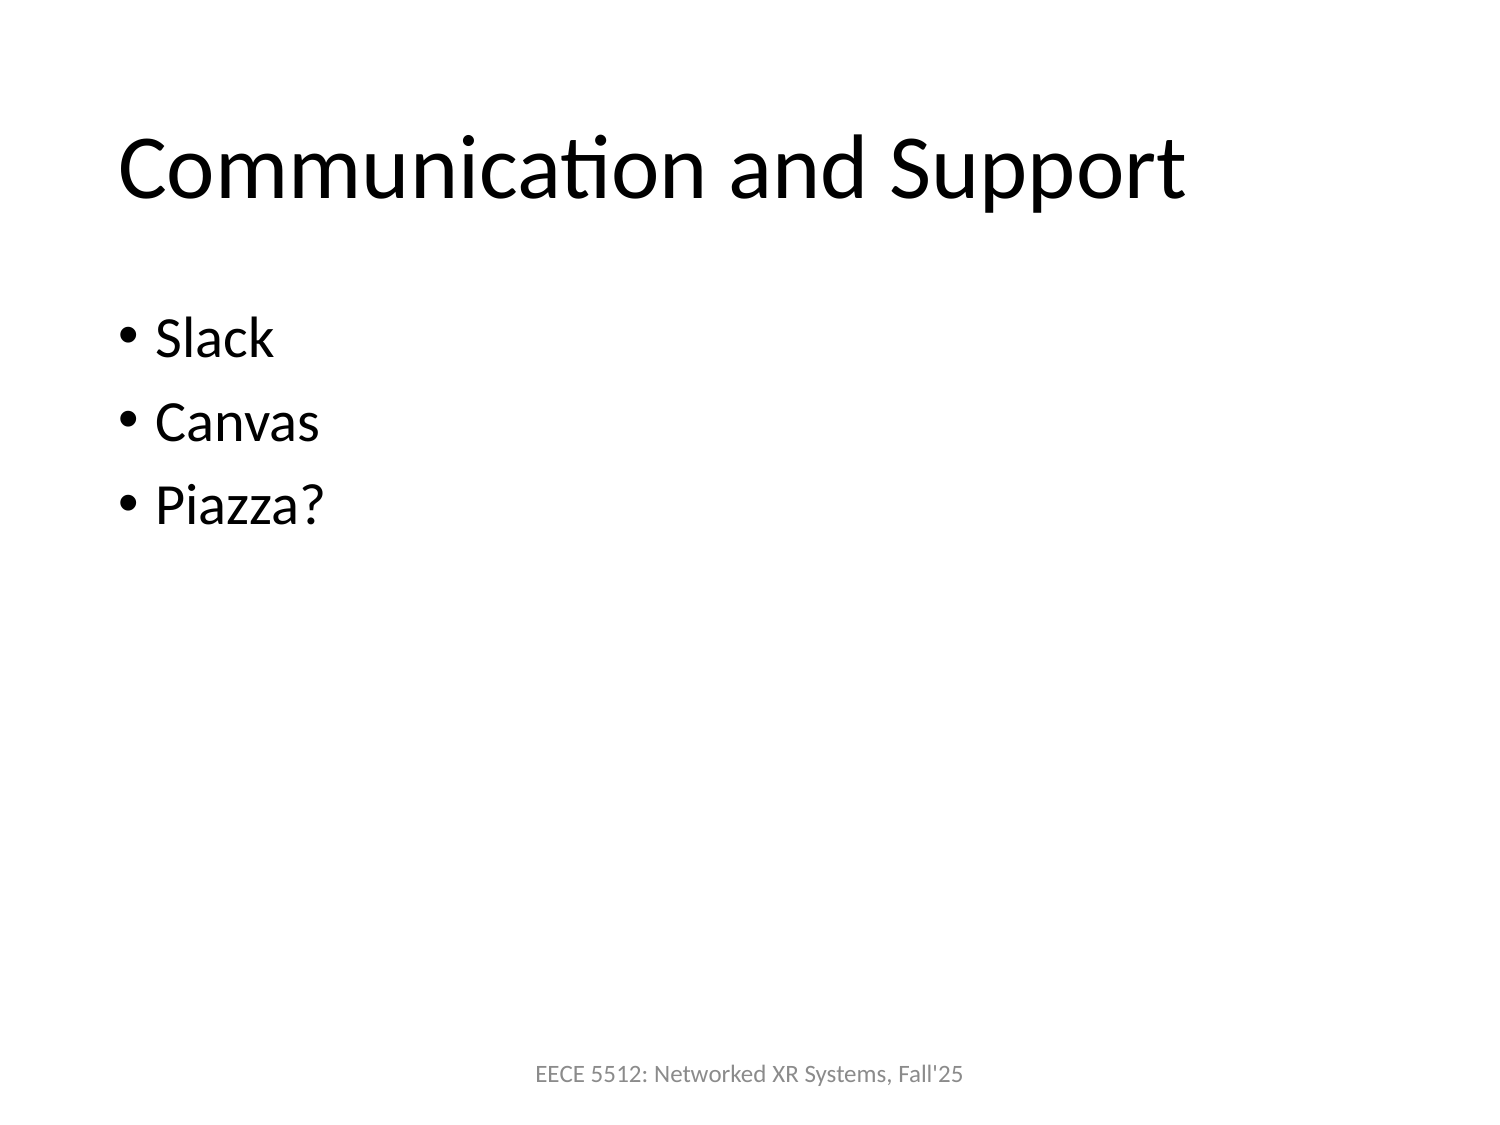

# Communication and Support
Slack
Canvas
Piazza?
EECE 5512: Networked XR Systems, Fall'25